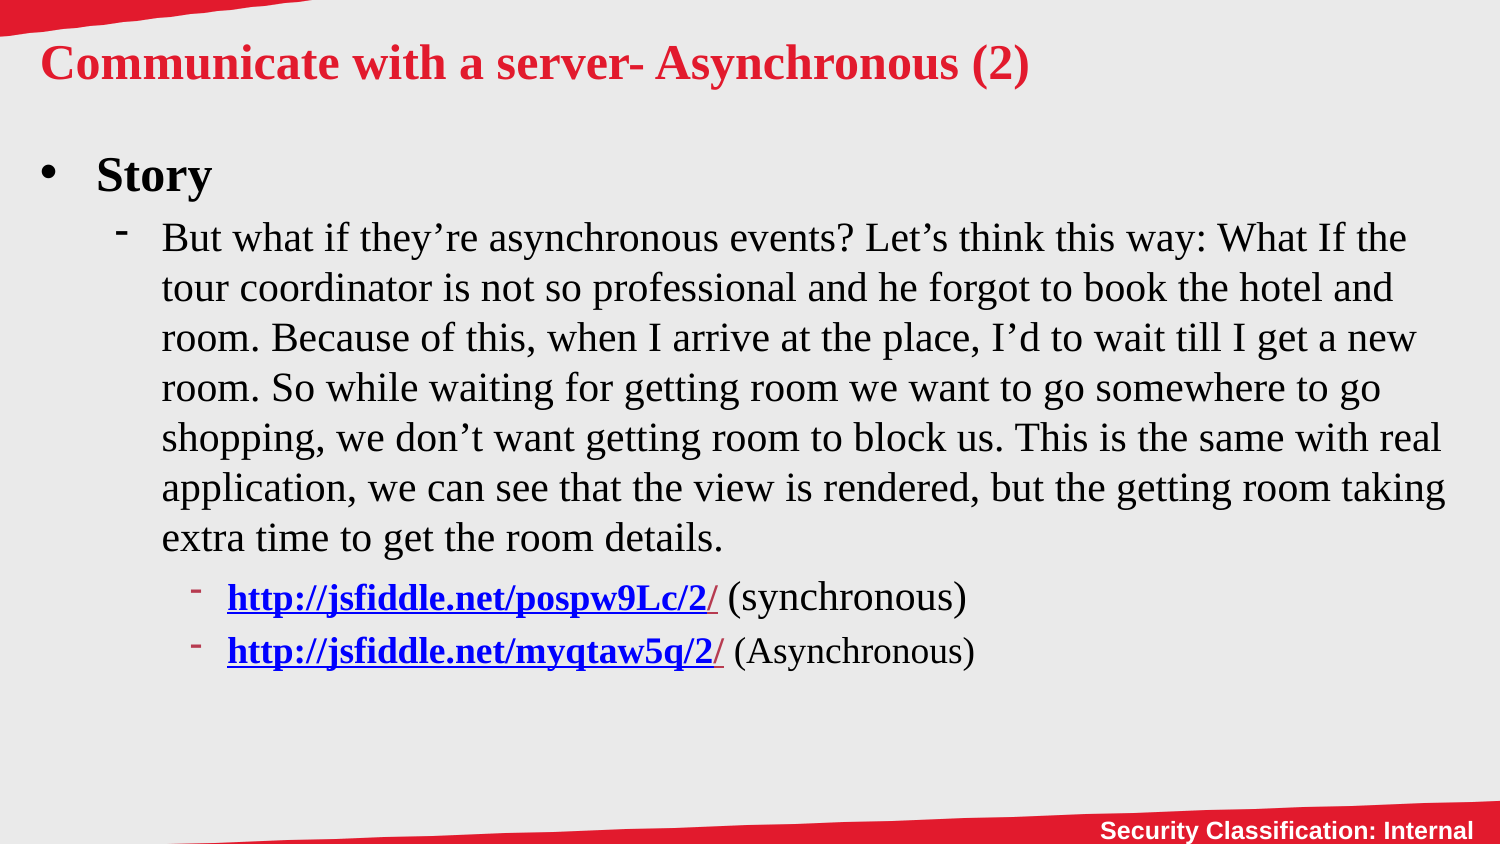

# Communicate with a server- Asynchronous (2)
Story
But what if they’re asynchronous events? Let’s think this way: What If the tour coordinator is not so professional and he forgot to book the hotel and room. Because of this, when I arrive at the place, I’d to wait till I get a new room. So while waiting for getting room we want to go somewhere to go shopping, we don’t want getting room to block us. This is the same with real application, we can see that the view is rendered, but the getting room taking extra time to get the room details.
http://jsfiddle.net/pospw9Lc/2/ (synchronous)
http://jsfiddle.net/myqtaw5q/2/ (Asynchronous)